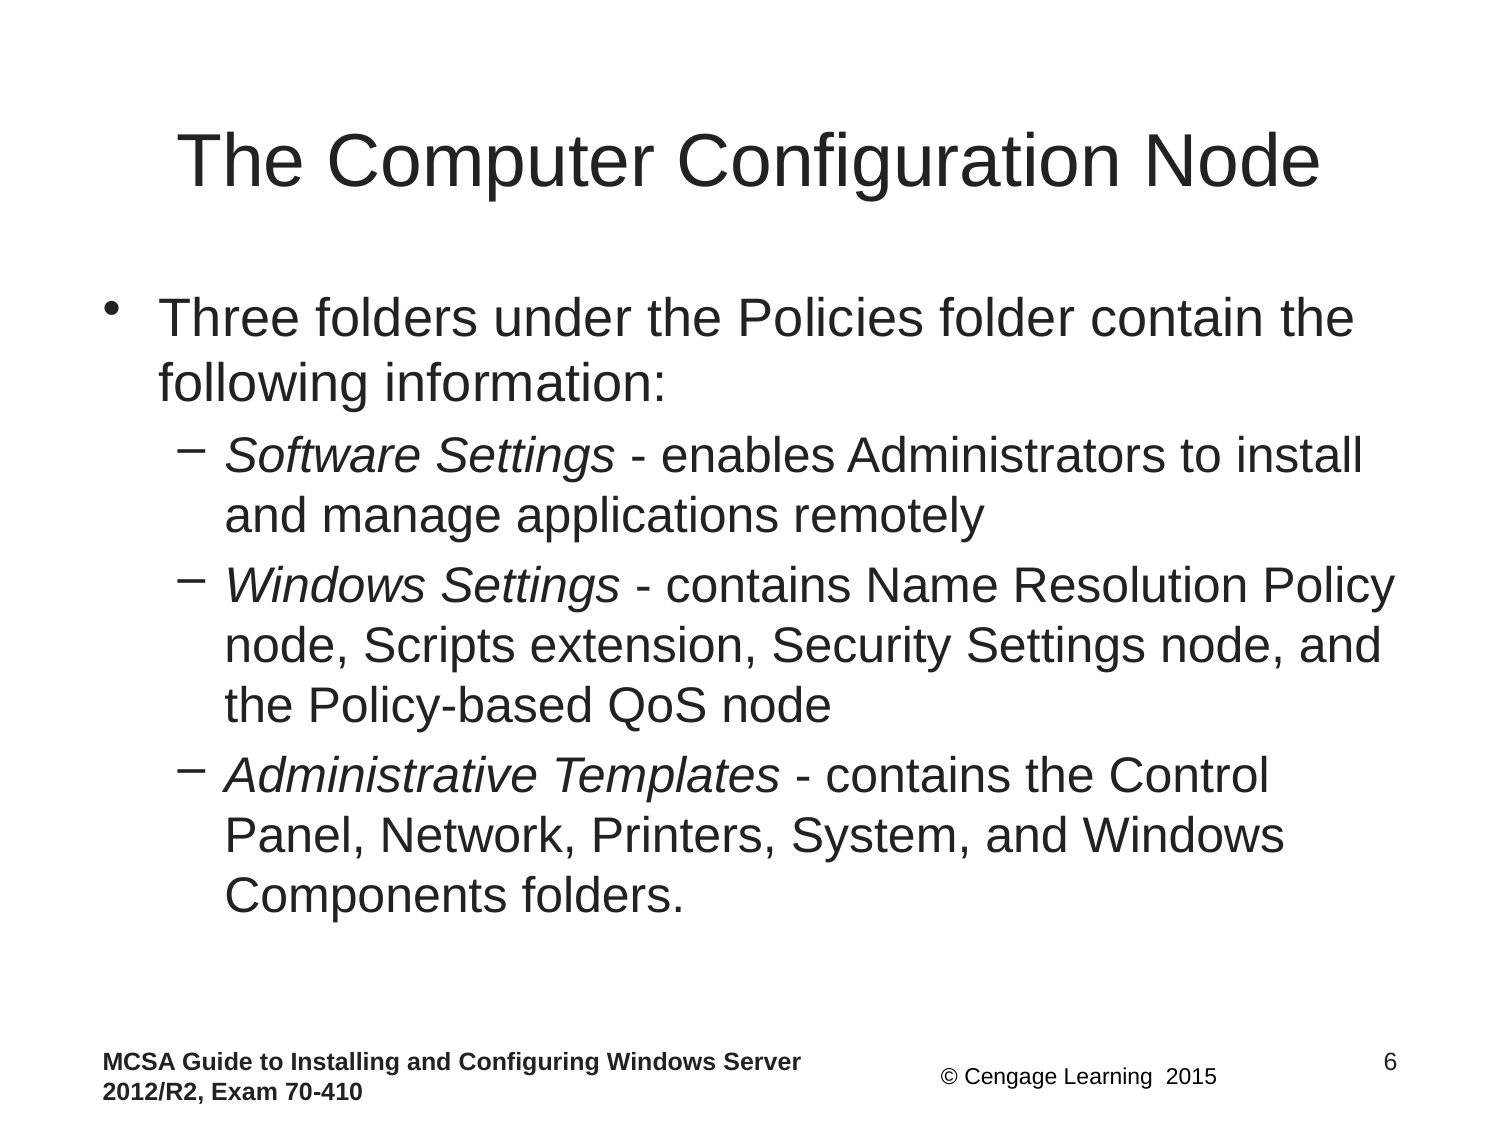

# The Computer Configuration Node
Three folders under the Policies folder contain the following information:
Software Settings - enables Administrators to install and manage applications remotely
Windows Settings - contains Name Resolution Policy node, Scripts extension, Security Settings node, and the Policy-based QoS node
Administrative Templates - contains the Control Panel, Network, Printers, System, and Windows Components folders.

MCSA Guide to Installing and Configuring Windows Server 2012/R2, Exam 70-410
6